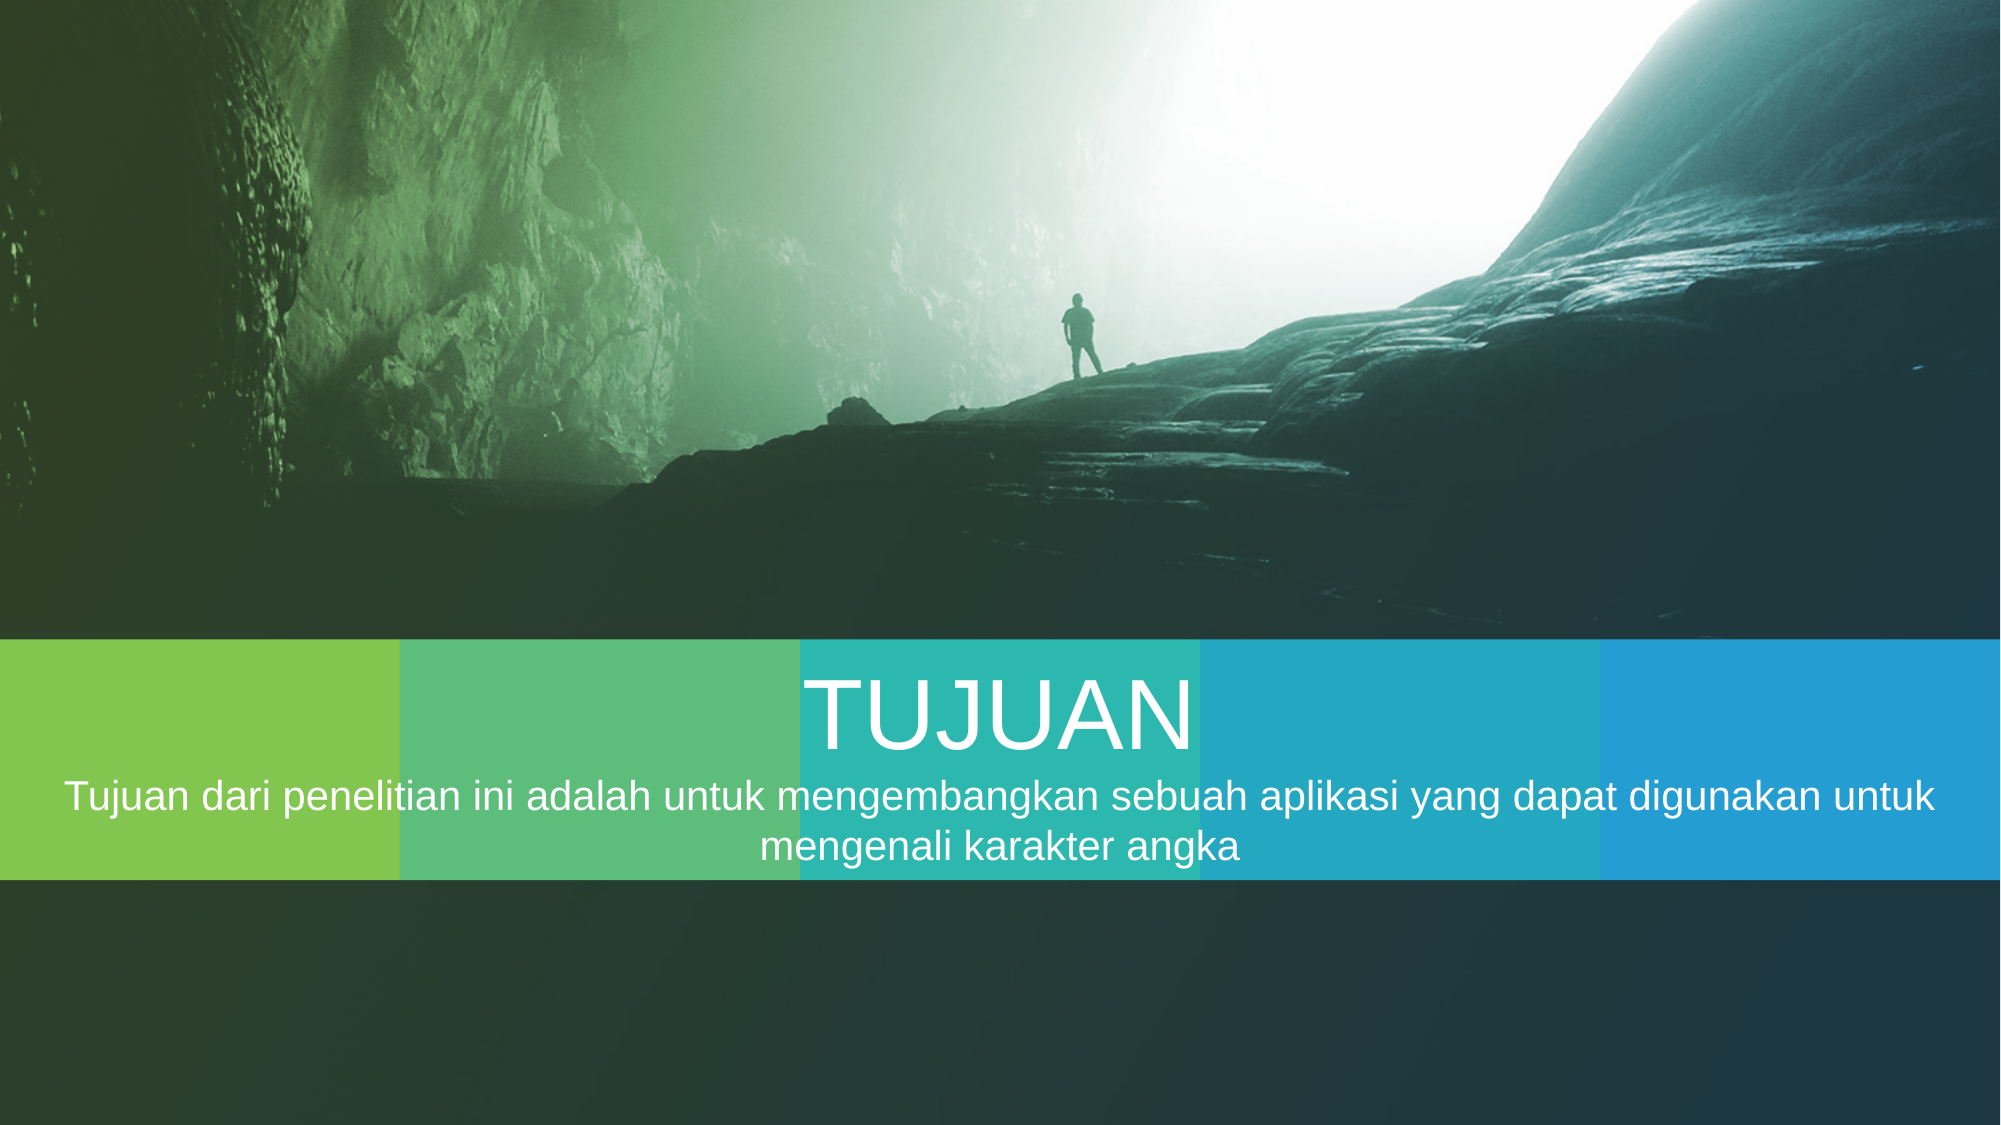

TUJUAN
Tujuan dari penelitian ini adalah untuk mengembangkan sebuah aplikasi yang dapat digunakan untuk mengenali karakter angka